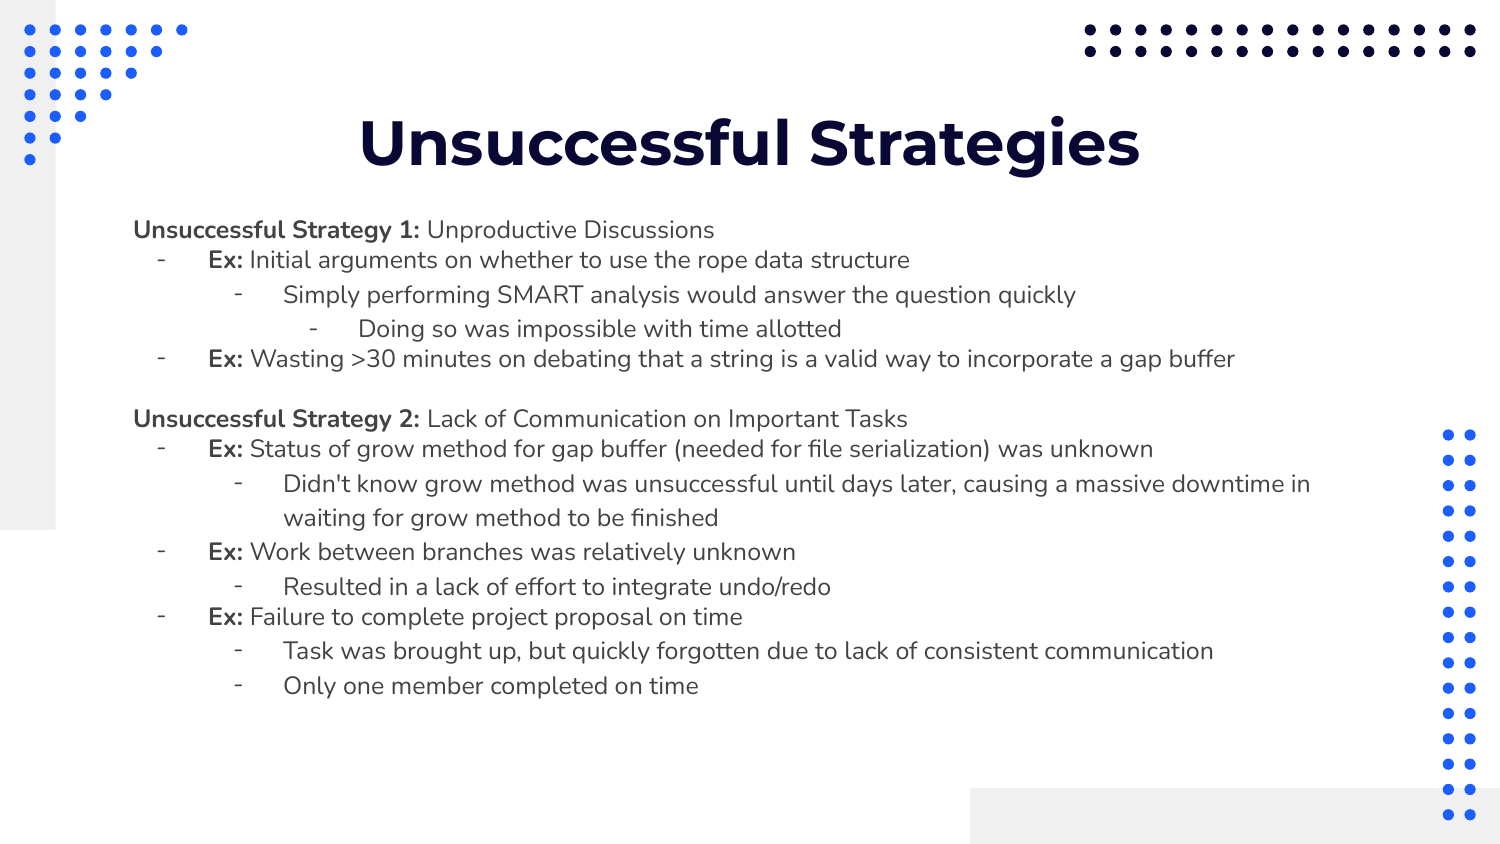

# Unsuccessful Strategies
Unsuccessful Strategy 1: Unproductive Discussions
Ex: Initial arguments on whether to use the rope data structure
Simply performing SMART analysis would answer the question quickly
Doing so was impossible with time allotted
Ex: Wasting >30 minutes on debating that a string is a valid way to incorporate a gap buffer

Unsuccessful Strategy 2: Lack of Communication on Important Tasks
Ex: Status of grow method for gap buffer (needed for file serialization) was unknown
Didn't know grow method was unsuccessful until days later, causing a massive downtime in waiting for grow method to be finished
Ex: Work between branches was relatively unknown
Resulted in a lack of effort to integrate undo/redo
Ex: Failure to complete project proposal on time
Task was brought up, but quickly forgotten due to lack of consistent communication
Only one member completed on time